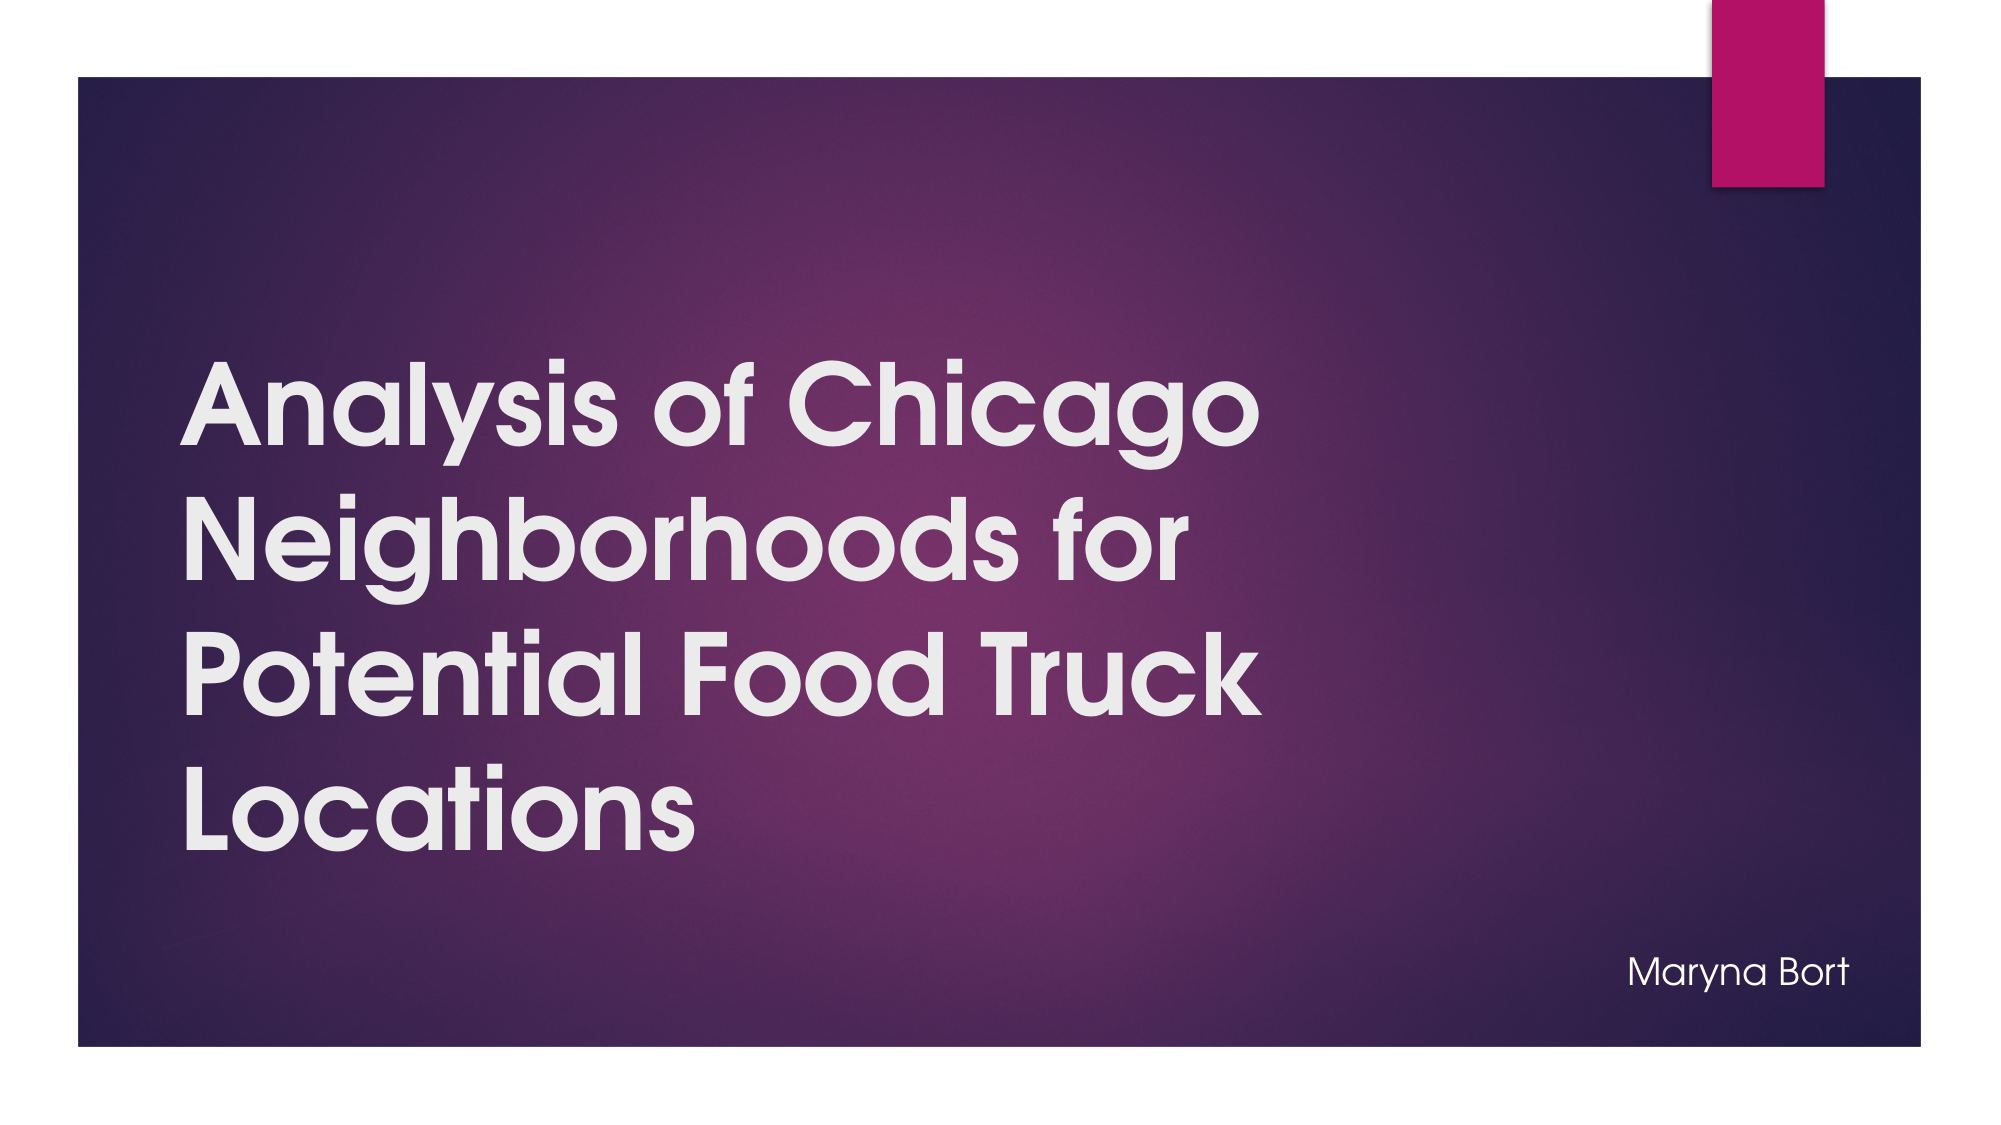

# Analysis of Chicago Neighborhoods for Potential Food Truck Locations
Maryna Bort